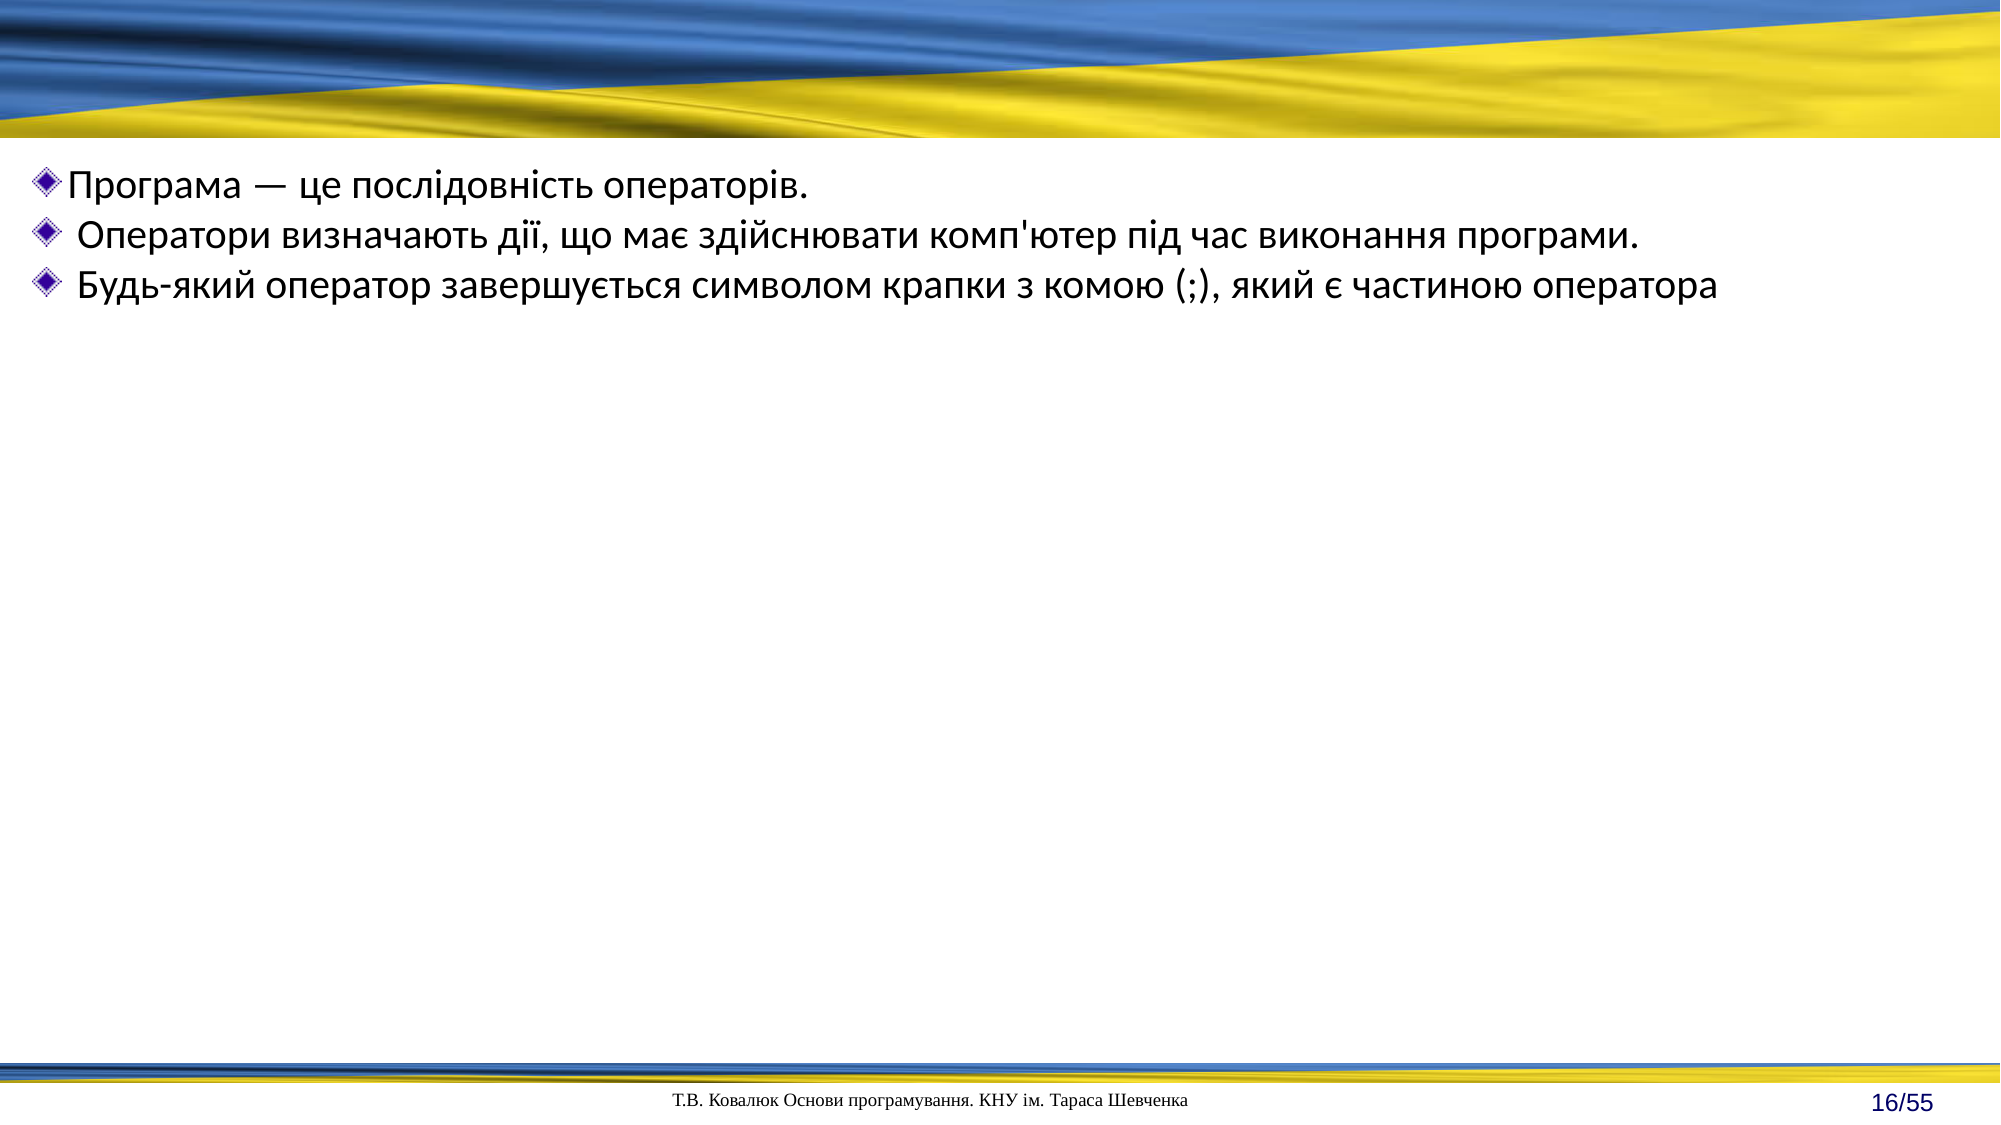

Програма — це послідовність операторів.
 Оператори визначають дії, що має здійснювати комп'ютер під час виконання програми.
 Будь-який оператор завершується символом крапки з комою (;), який є частиною оператора
16